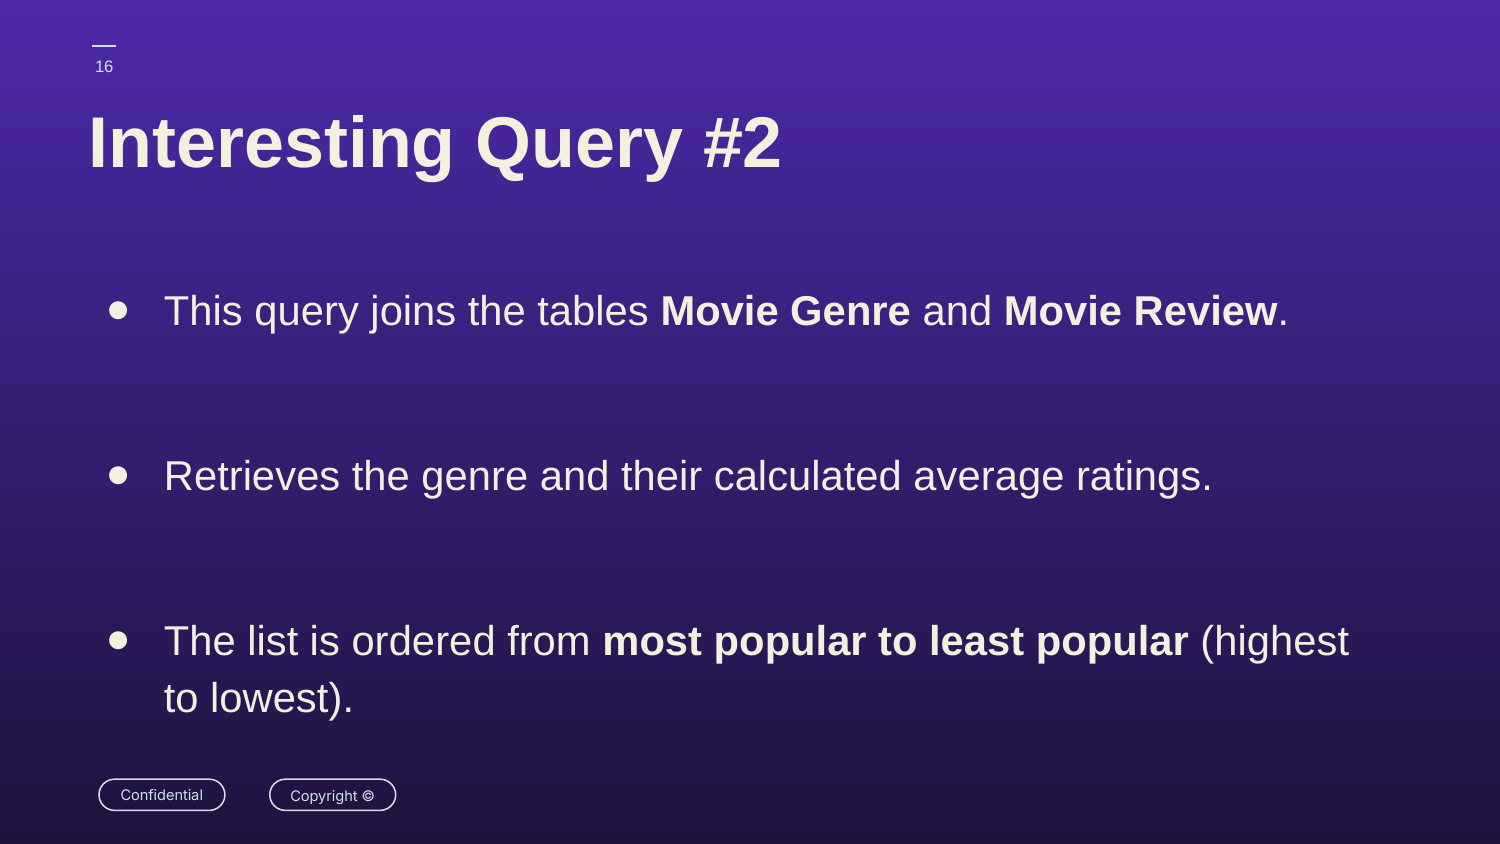

16
# Interesting Query #2

This query joins the tables Movie Genre and Movie Review.

Retrieves the genre and their calculated average ratings.

The list is ordered from most popular to least popular (highest to lowest).